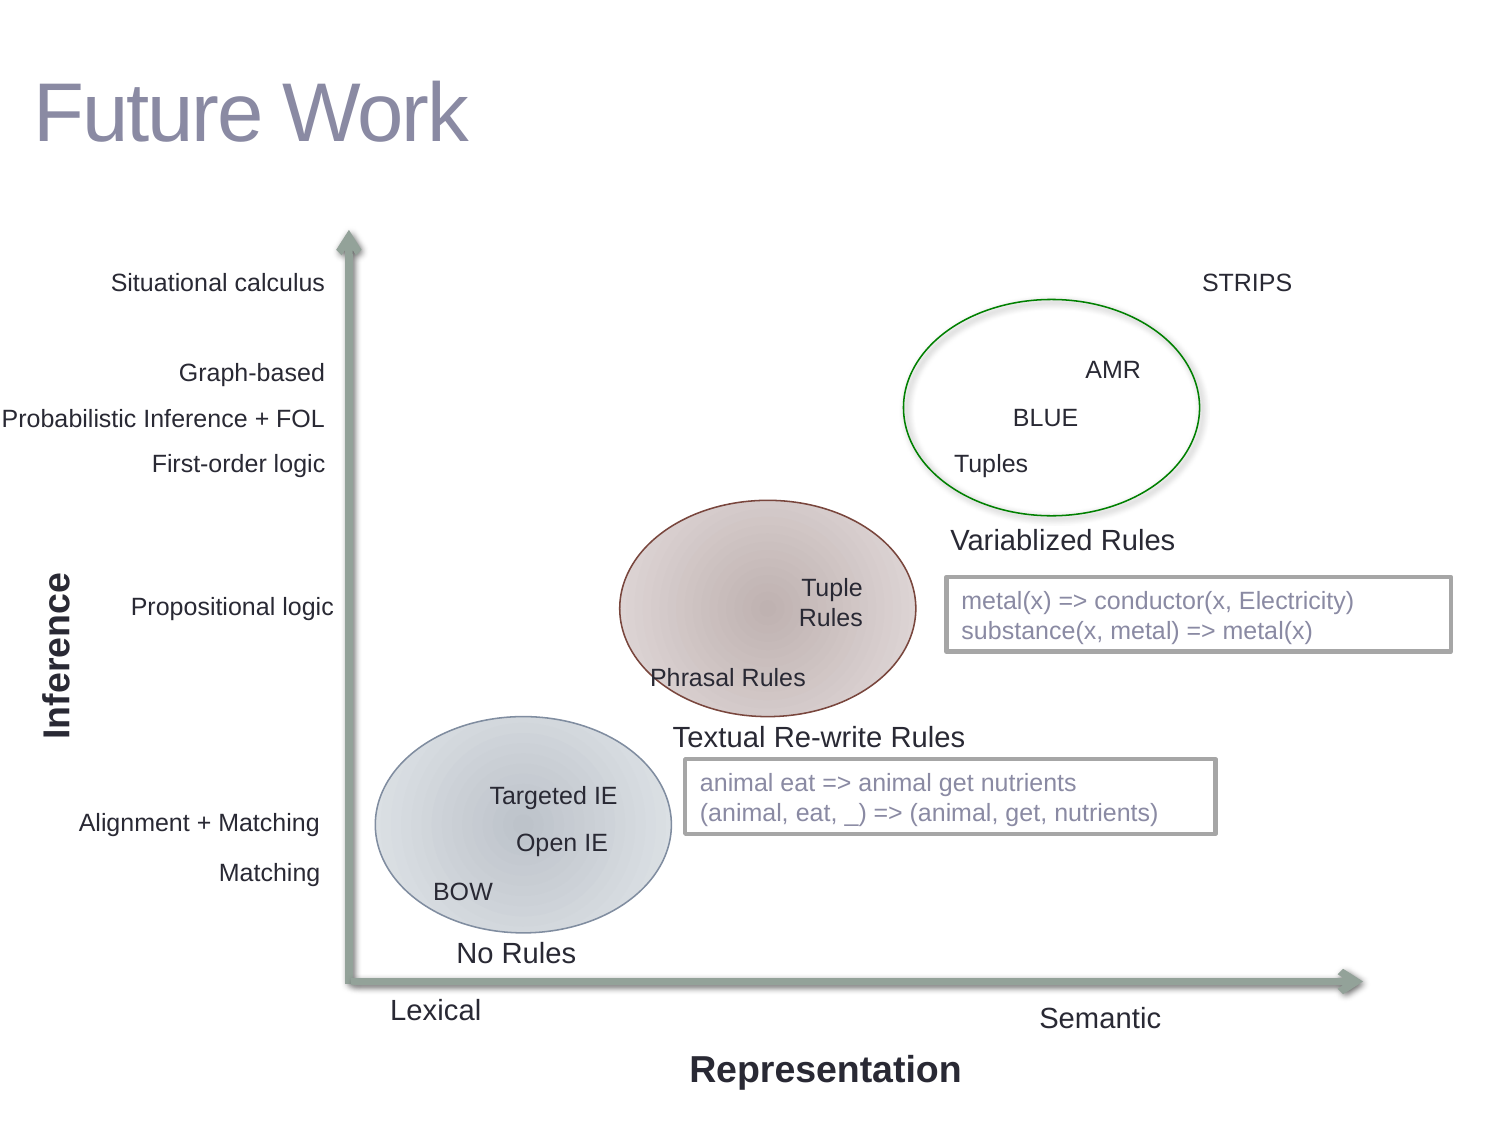

Future Work
Situational calculus
STRIPS

AMR
BLUE
Tuples
Variablized Rules
Graph-based
Probabilistic Inference + FOL
First-order logic

	Tuple Rules

Phrasal Rules
Textual Re-write Rules
metal(x) => conductor(x, Electricity)
substance(x, metal) => metal(x)
Propositional logic
Inference

Targeted IE
Open IE
BOW
No Rules
animal eat => animal get nutrients
(animal, eat, _) => (animal, get, nutrients)
Alignment + Matching
Matching
Lexical
Semantic
Representation